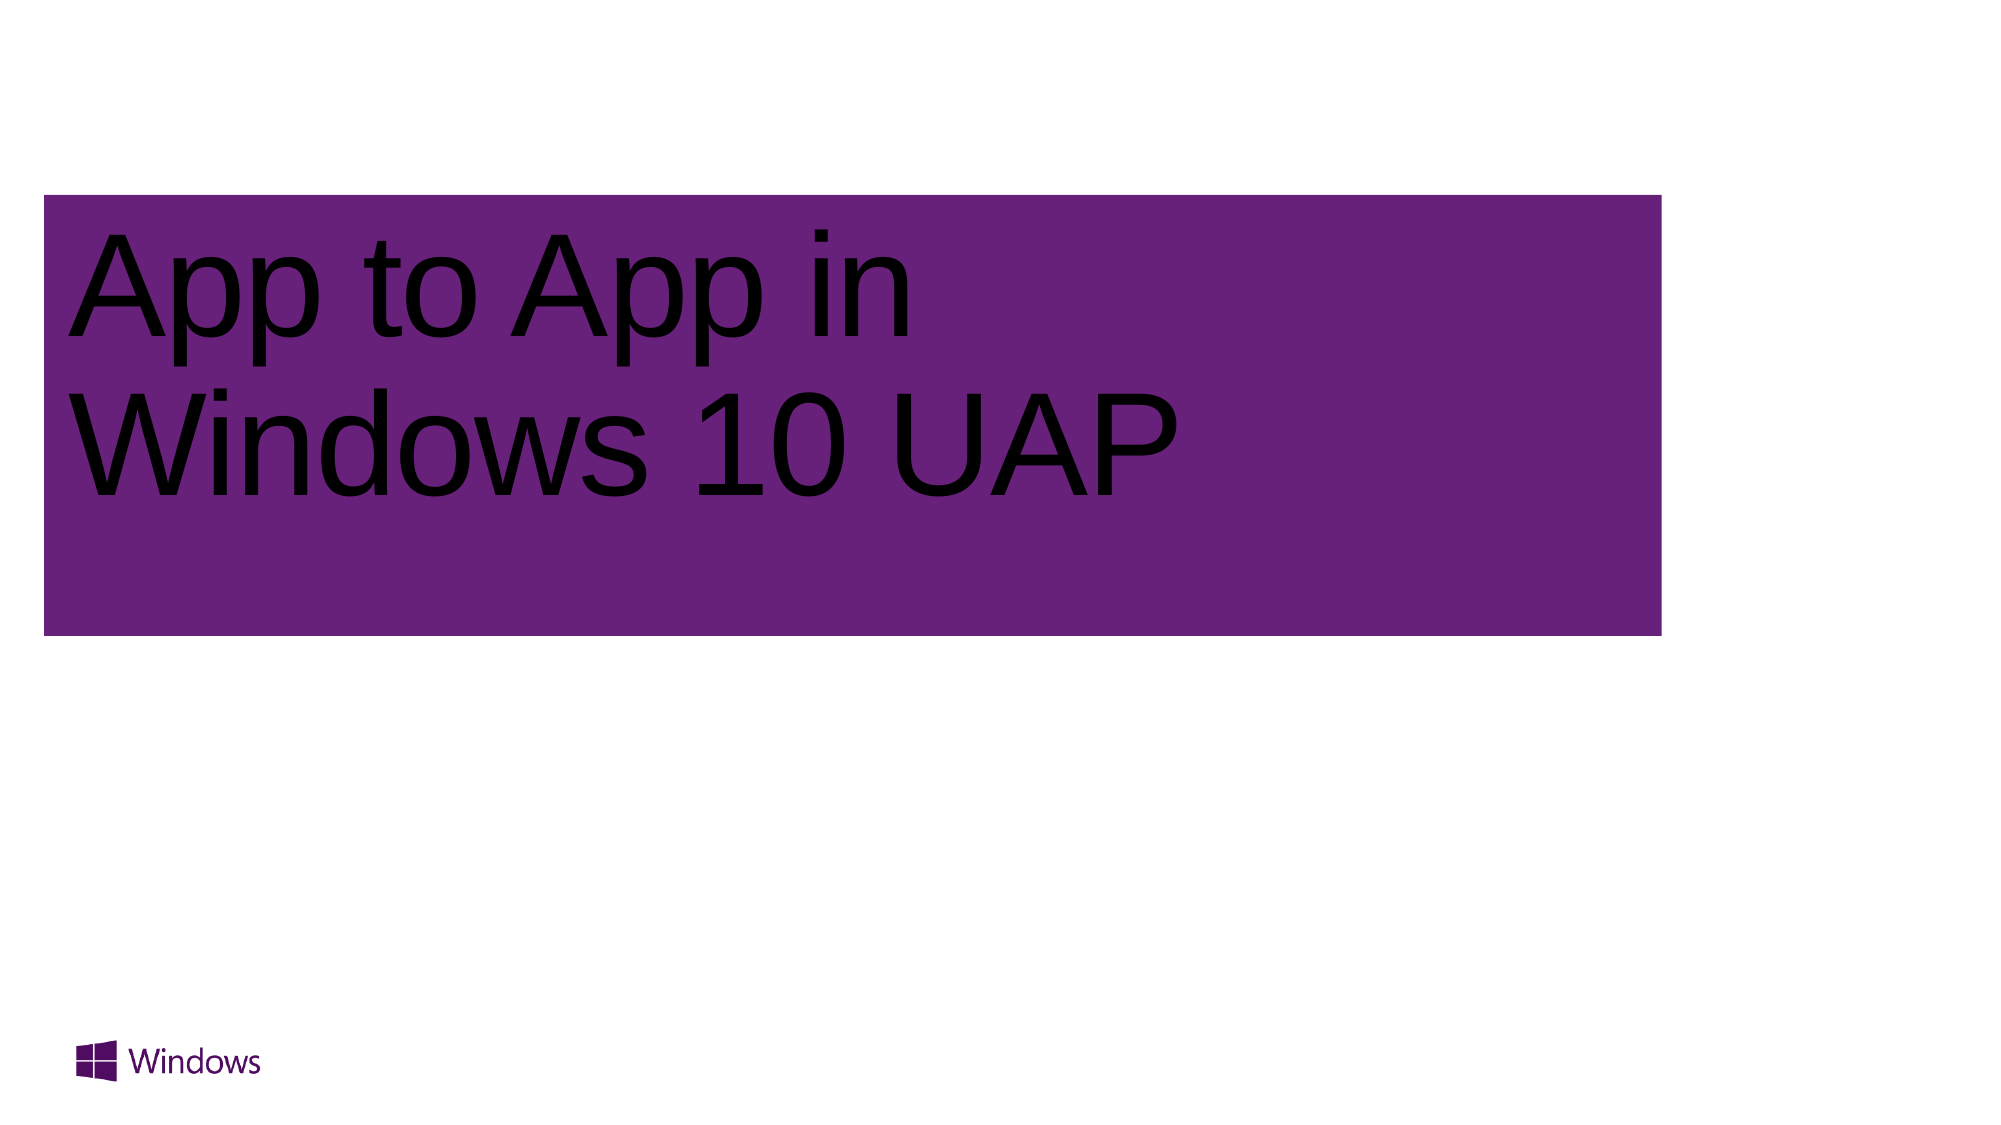

# App to App in Windows 10 UAP